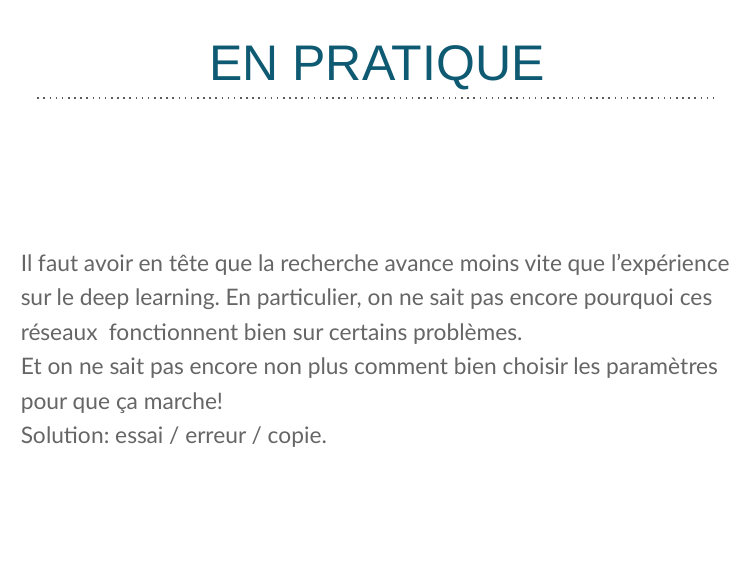

# EN PRATIQUE
Il faut avoir en tête que la recherche avance moins vite que l’expérience sur le deep learning. En particulier, on ne sait pas encore pourquoi ces réseaux  fonctionnent bien sur certains problèmes.
Et on ne sait pas encore non plus comment bien choisir les paramètres pour que ça marche!
Solution: essai / erreur / copie.